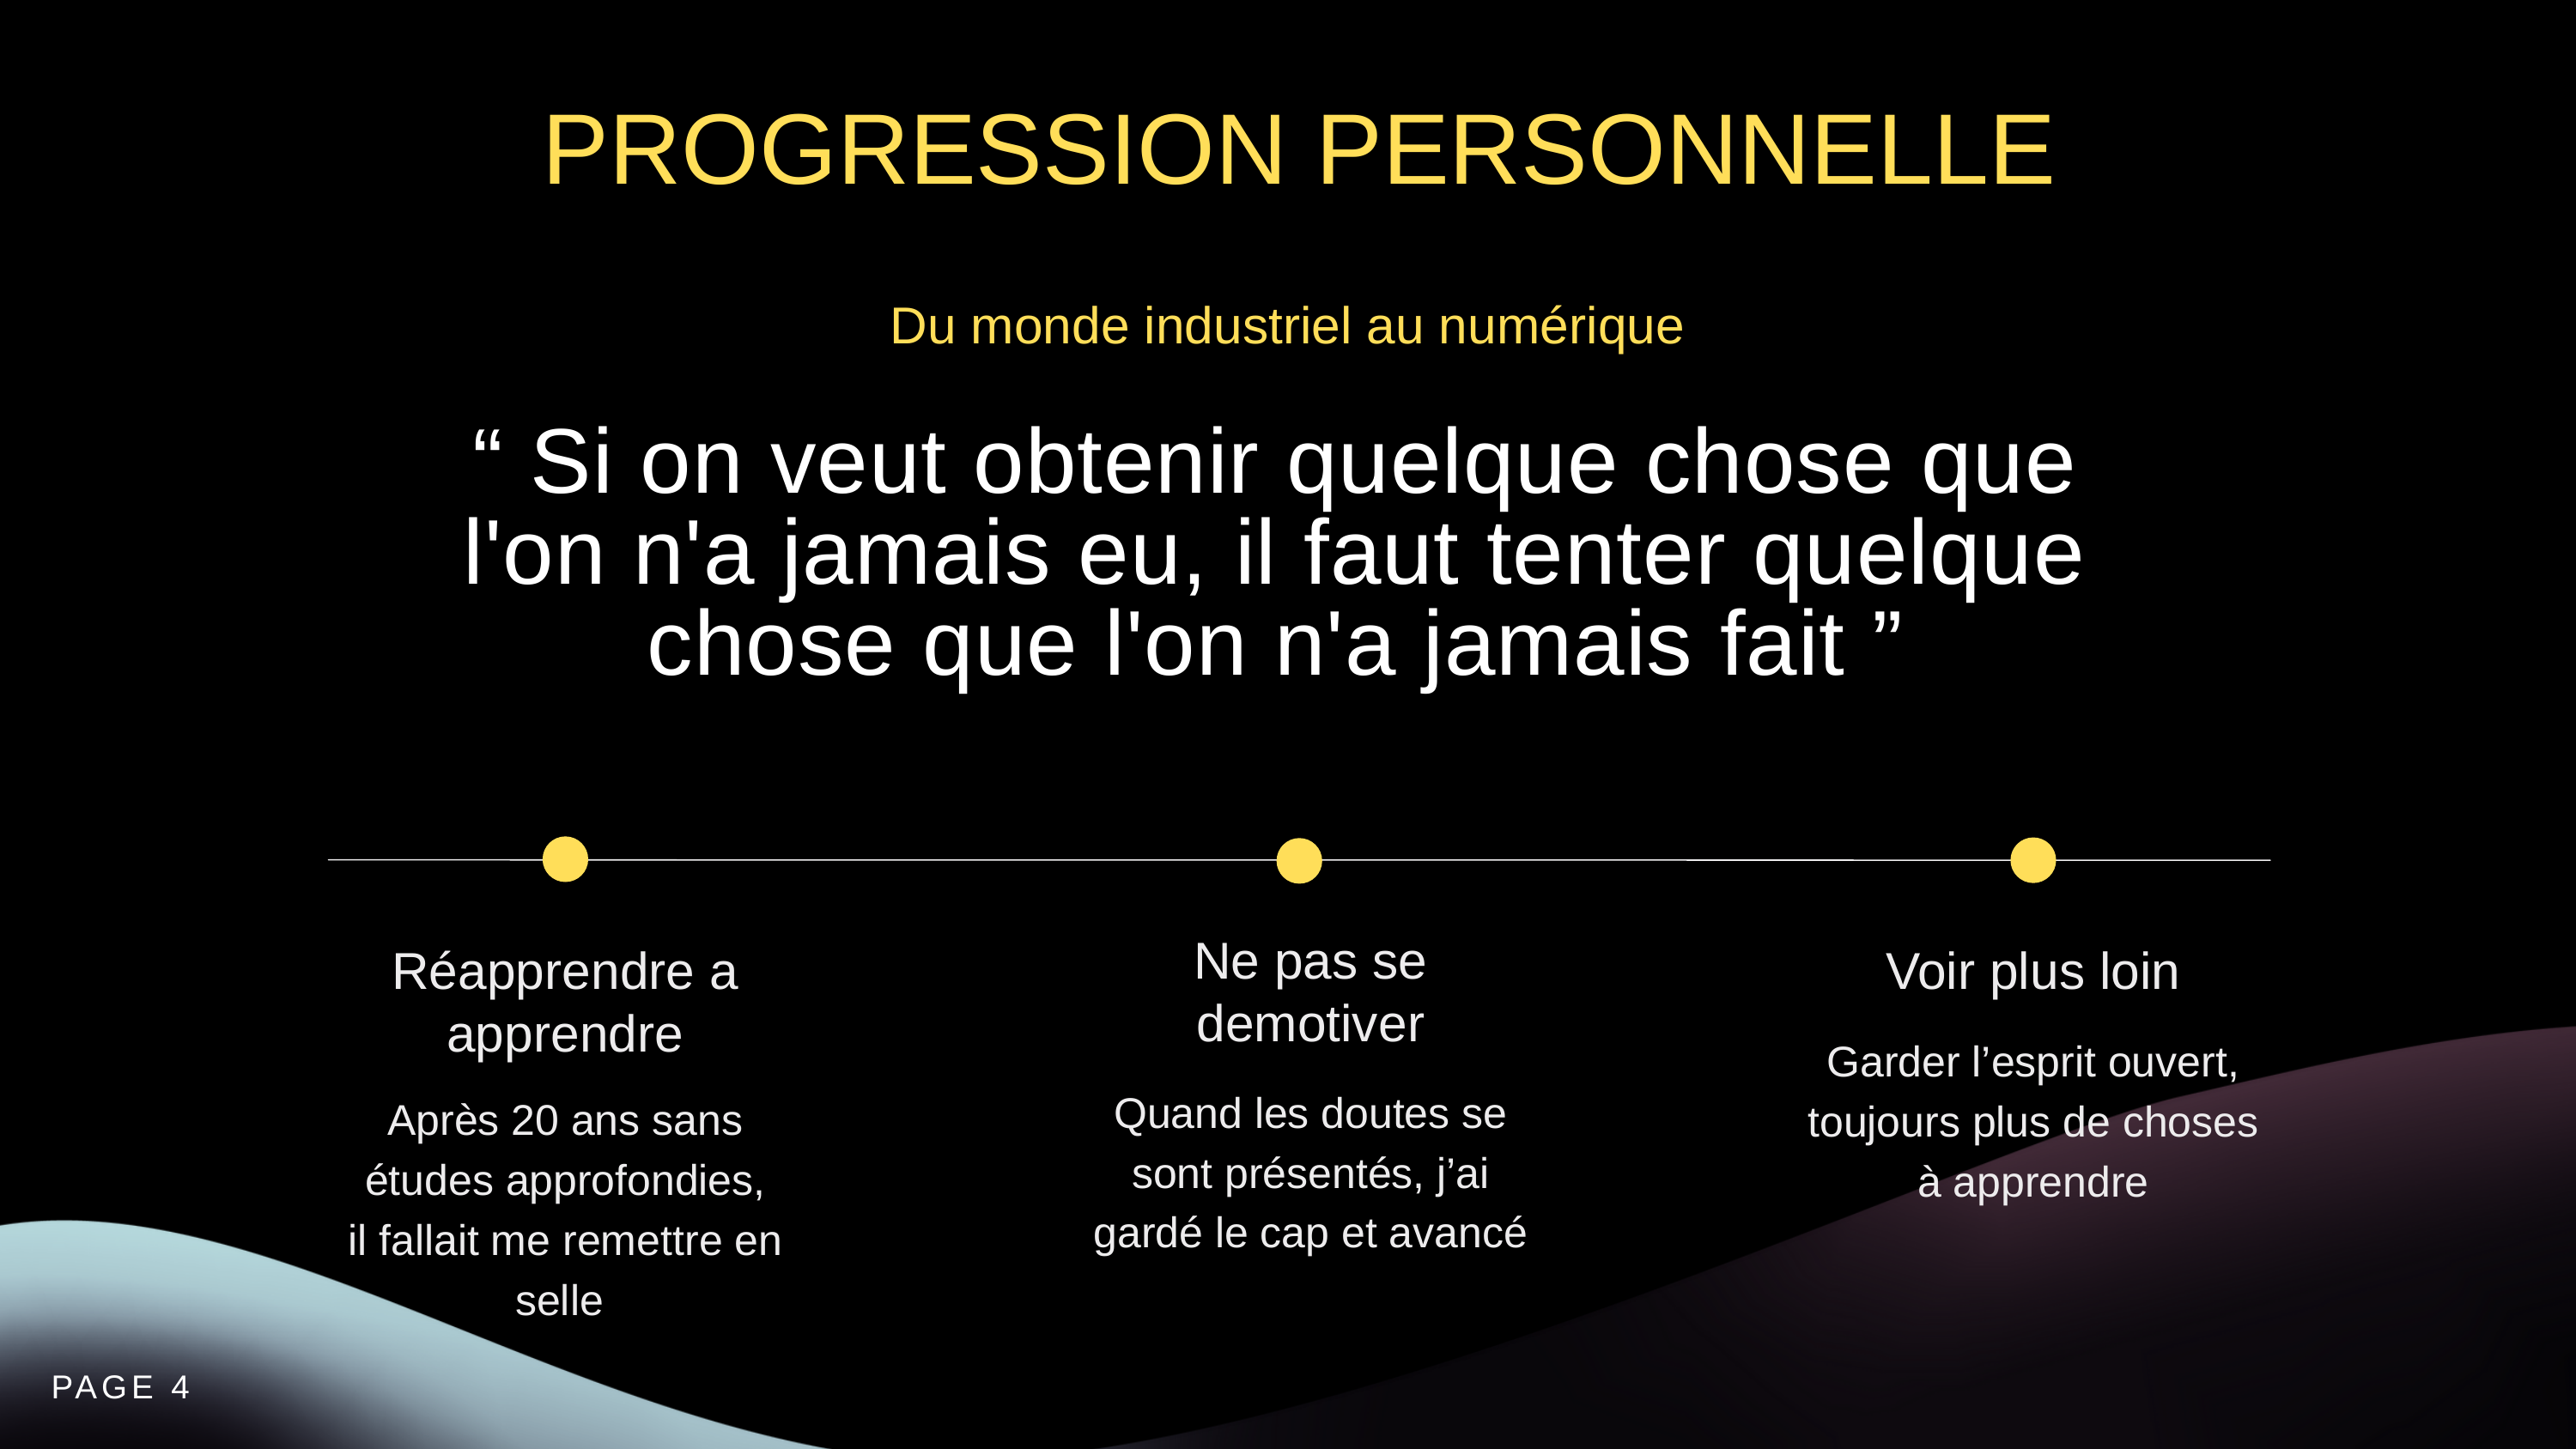

PROGRESSION PERSONNELLE
Du monde industriel au numérique
“ Si on veut obtenir quelque chose que l'on n'a jamais eu, il faut tenter quelque chose que l'on n'a jamais fait ”

Ne pas se demotiver
Quand les doutes se sont présentés, j’ai gardé le cap et avancé
Réapprendre a apprendre
Voir plus loin
Garder l’esprit ouvert, toujours plus de choses à apprendre

Après 20 ans sans études approfondies,
il fallait me remettre en selle
PAGE 4
PAGE 4